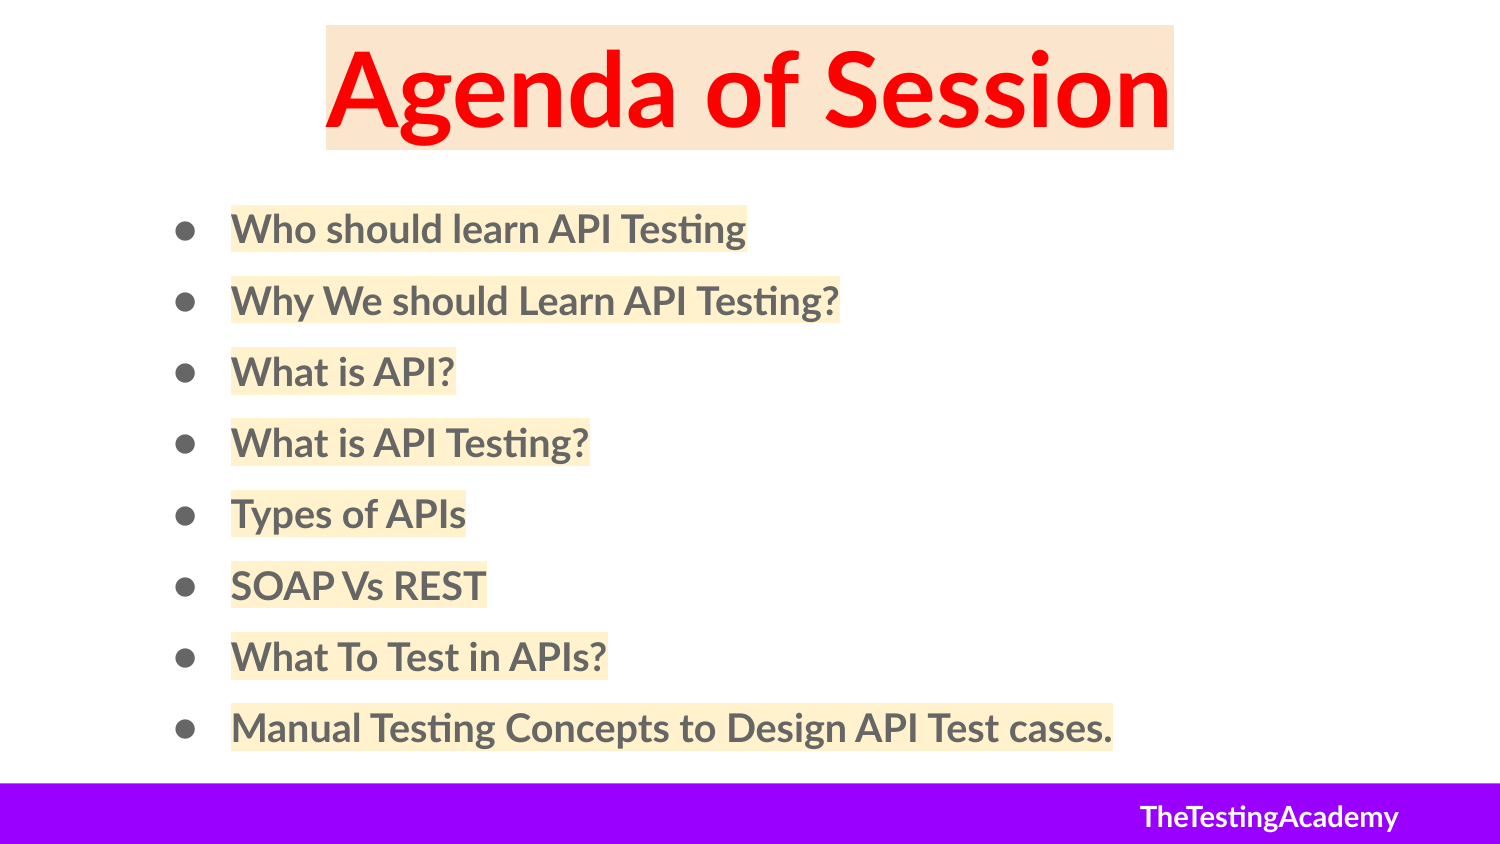

# Agenda of Session
Who should learn API Testing
Why We should Learn API Testing?
What is API?
What is API Testing?
Types of APIs
SOAP Vs REST
What To Test in APIs?
Manual Testing Concepts to Design API Test cases.